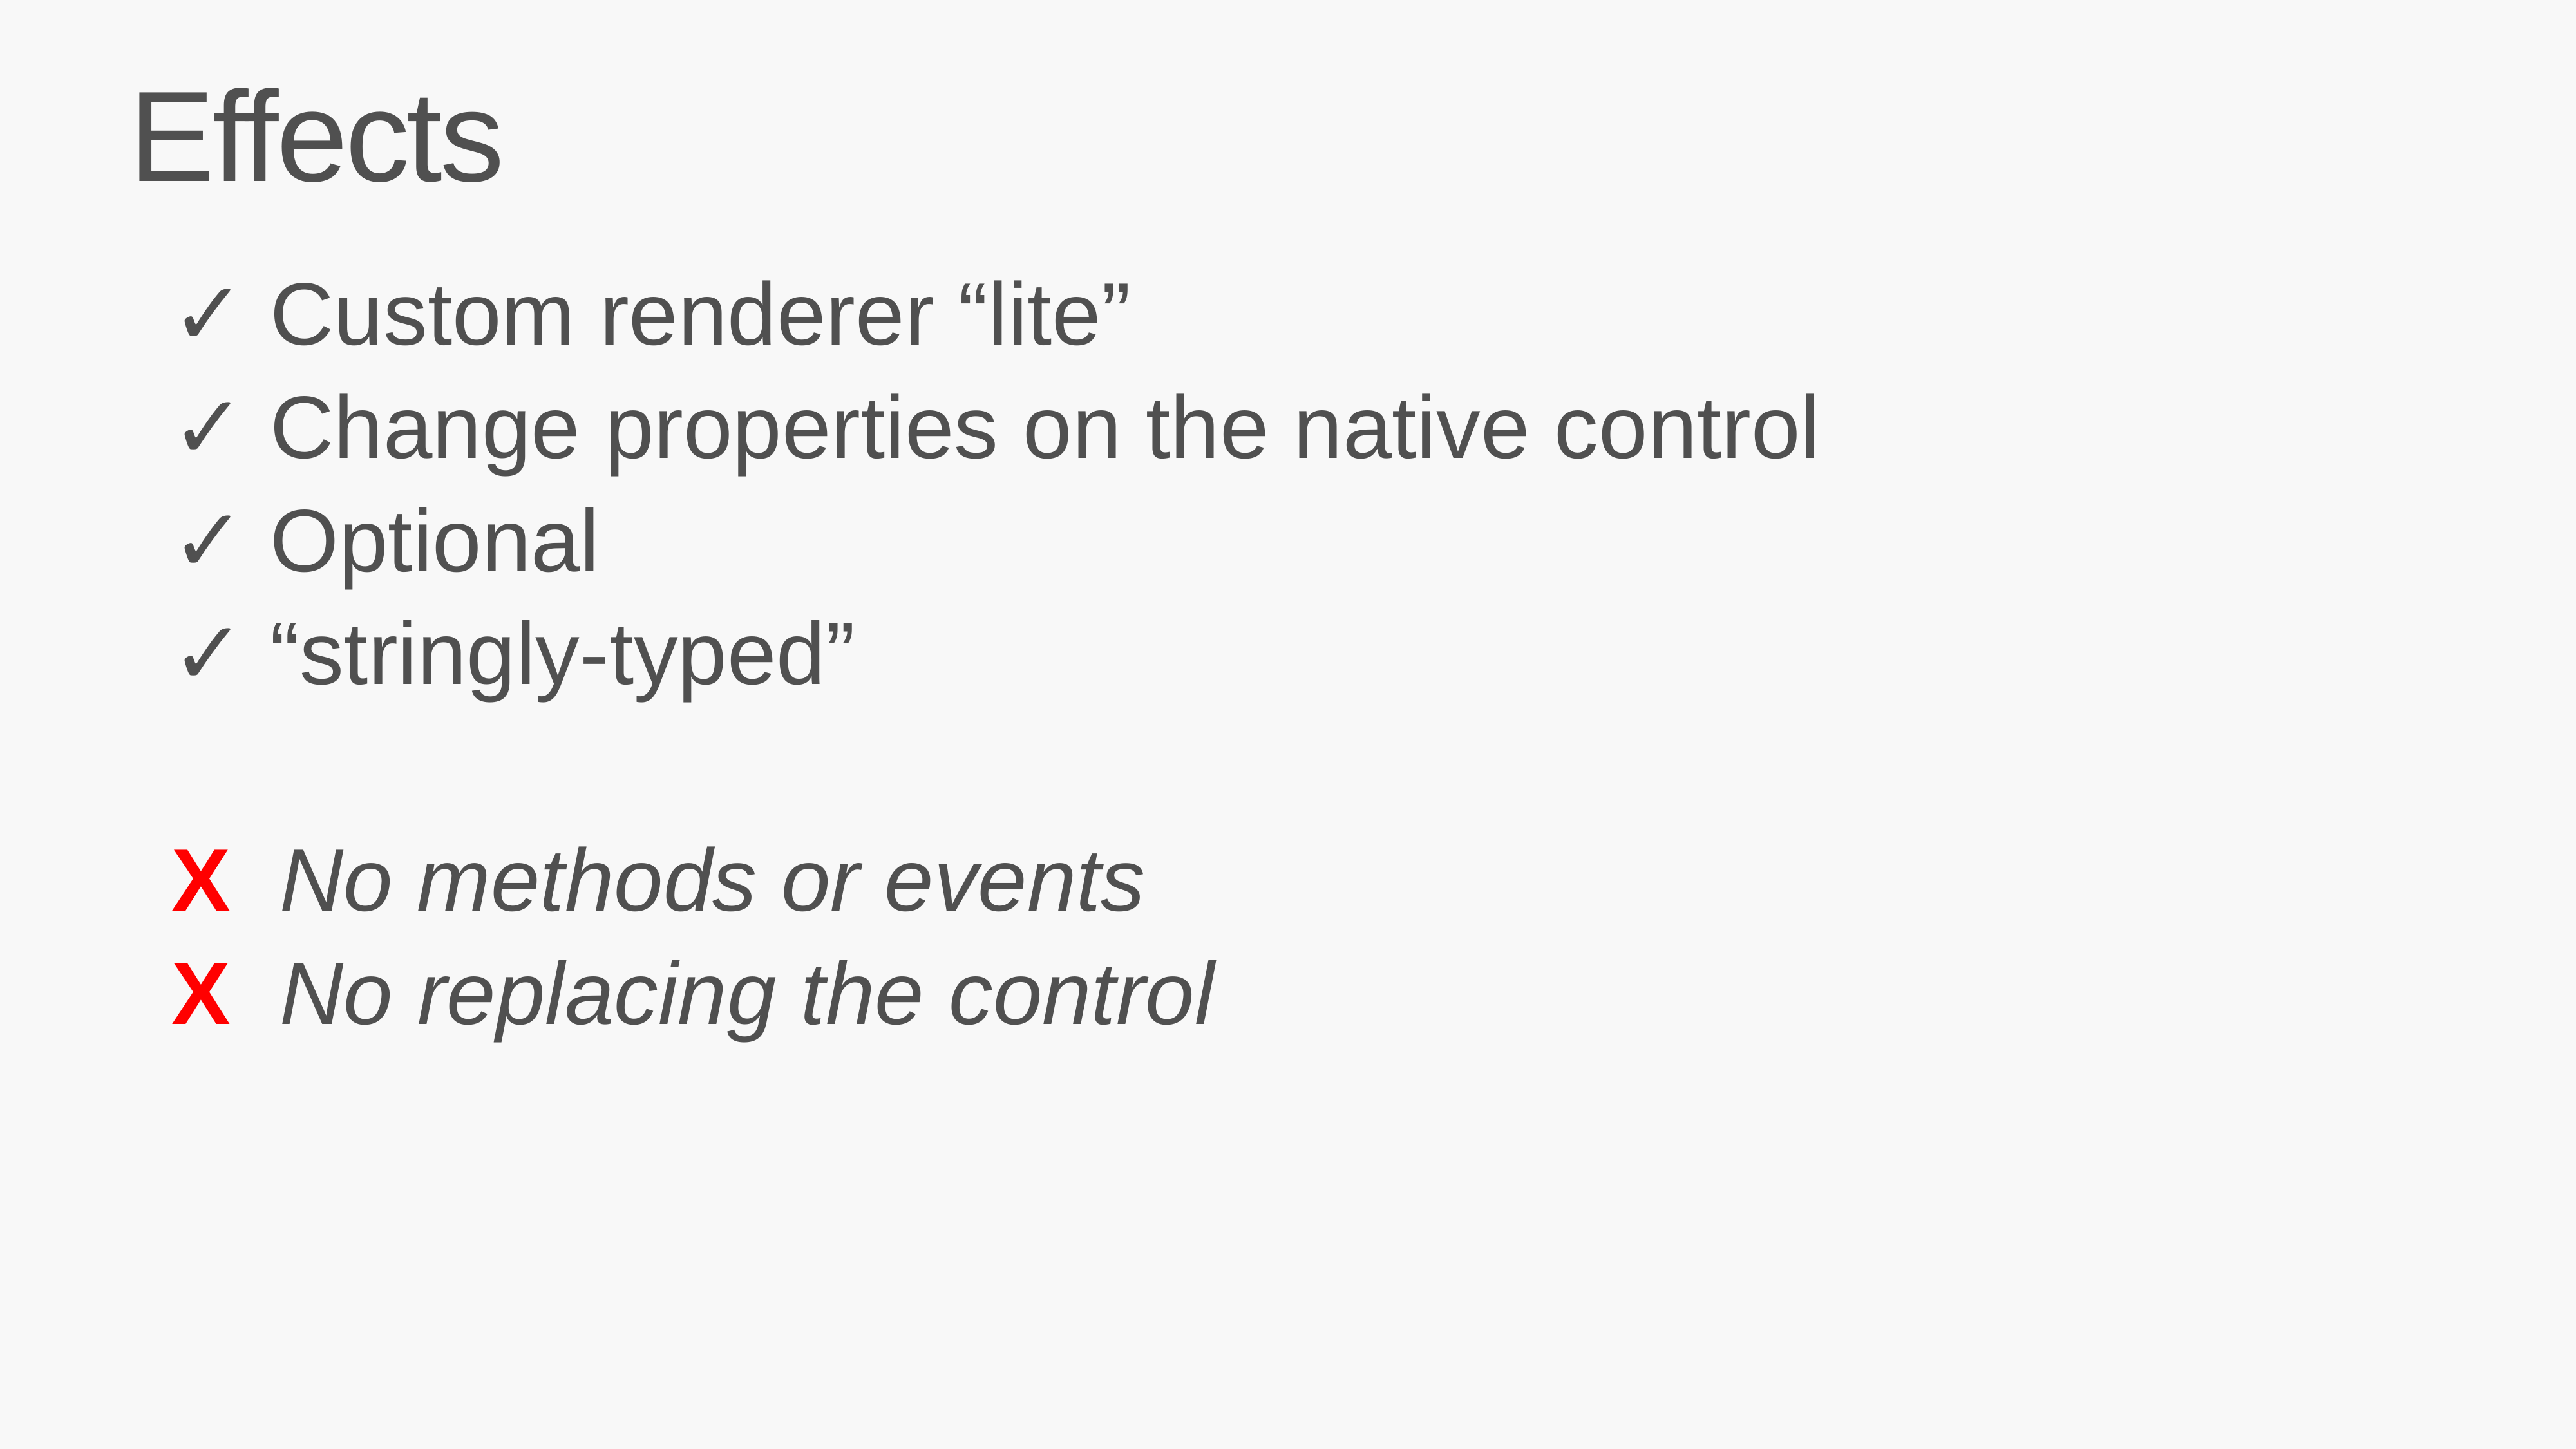

# Effects

✓ Custom renderer “lite”
✓ Change properties on the native control
✓ Optional
✓ “stringly-typed”

X  No methods or events
X  No replacing the control